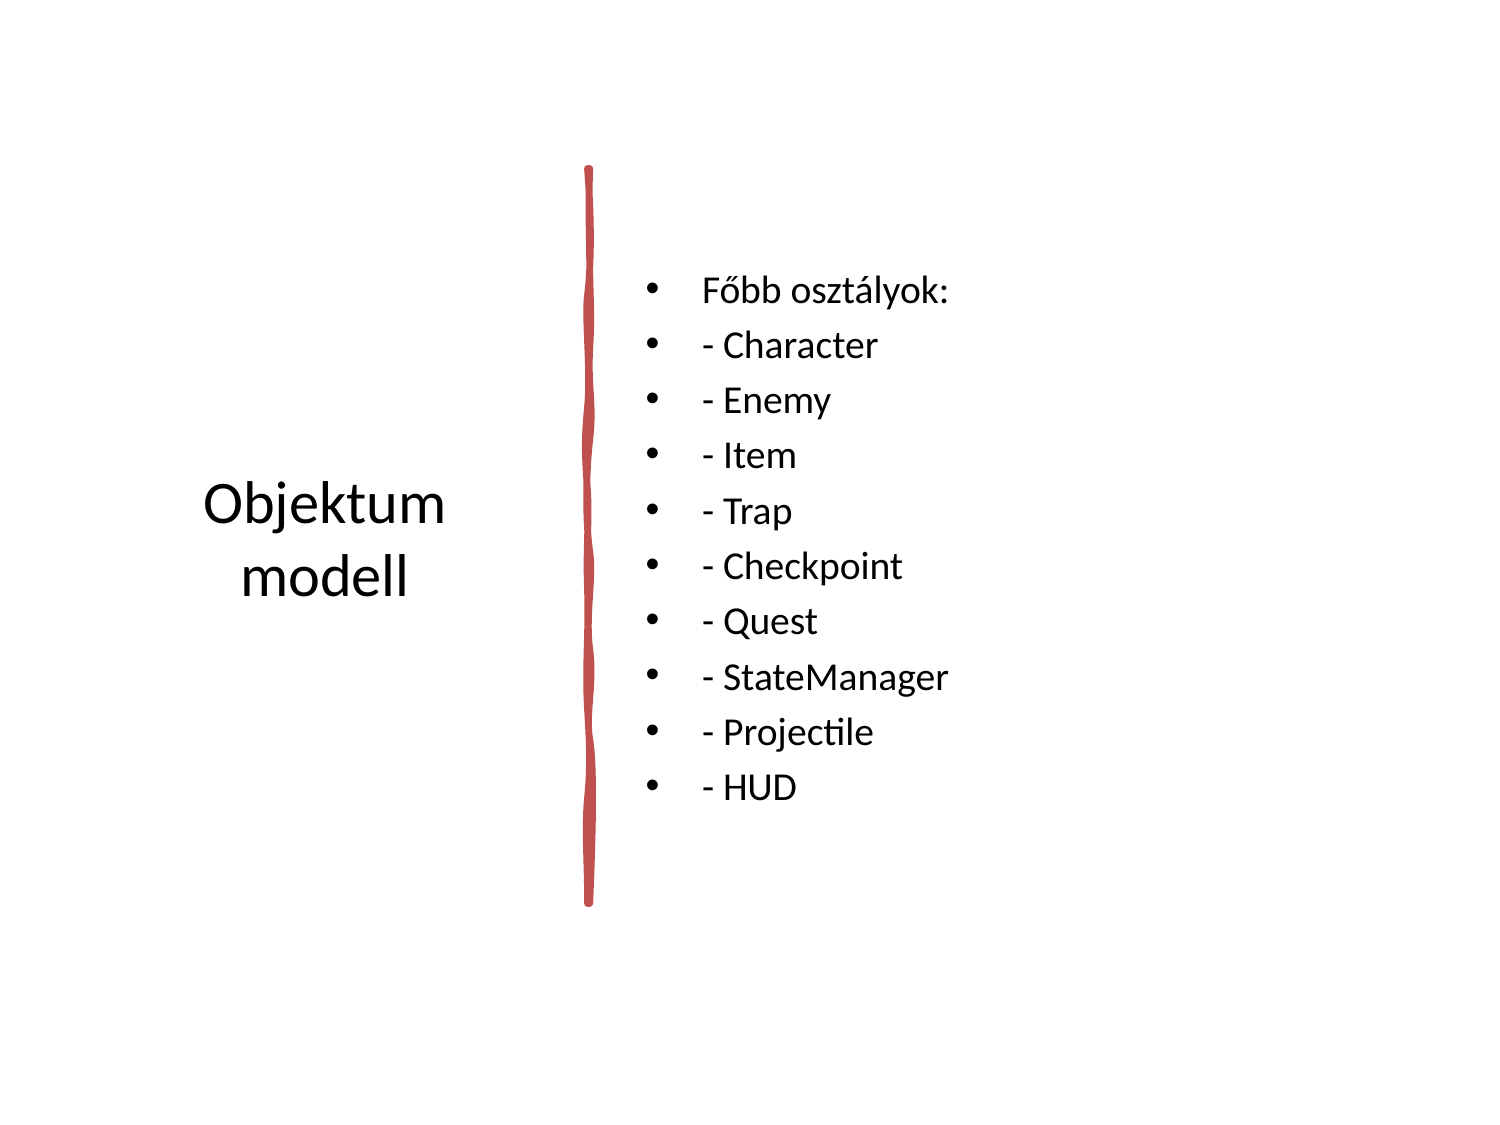

# Objektum modell
Főbb osztályok:
- Character
- Enemy
- Item
- Trap
- Checkpoint
- Quest
- StateManager
- Projectile
- HUD